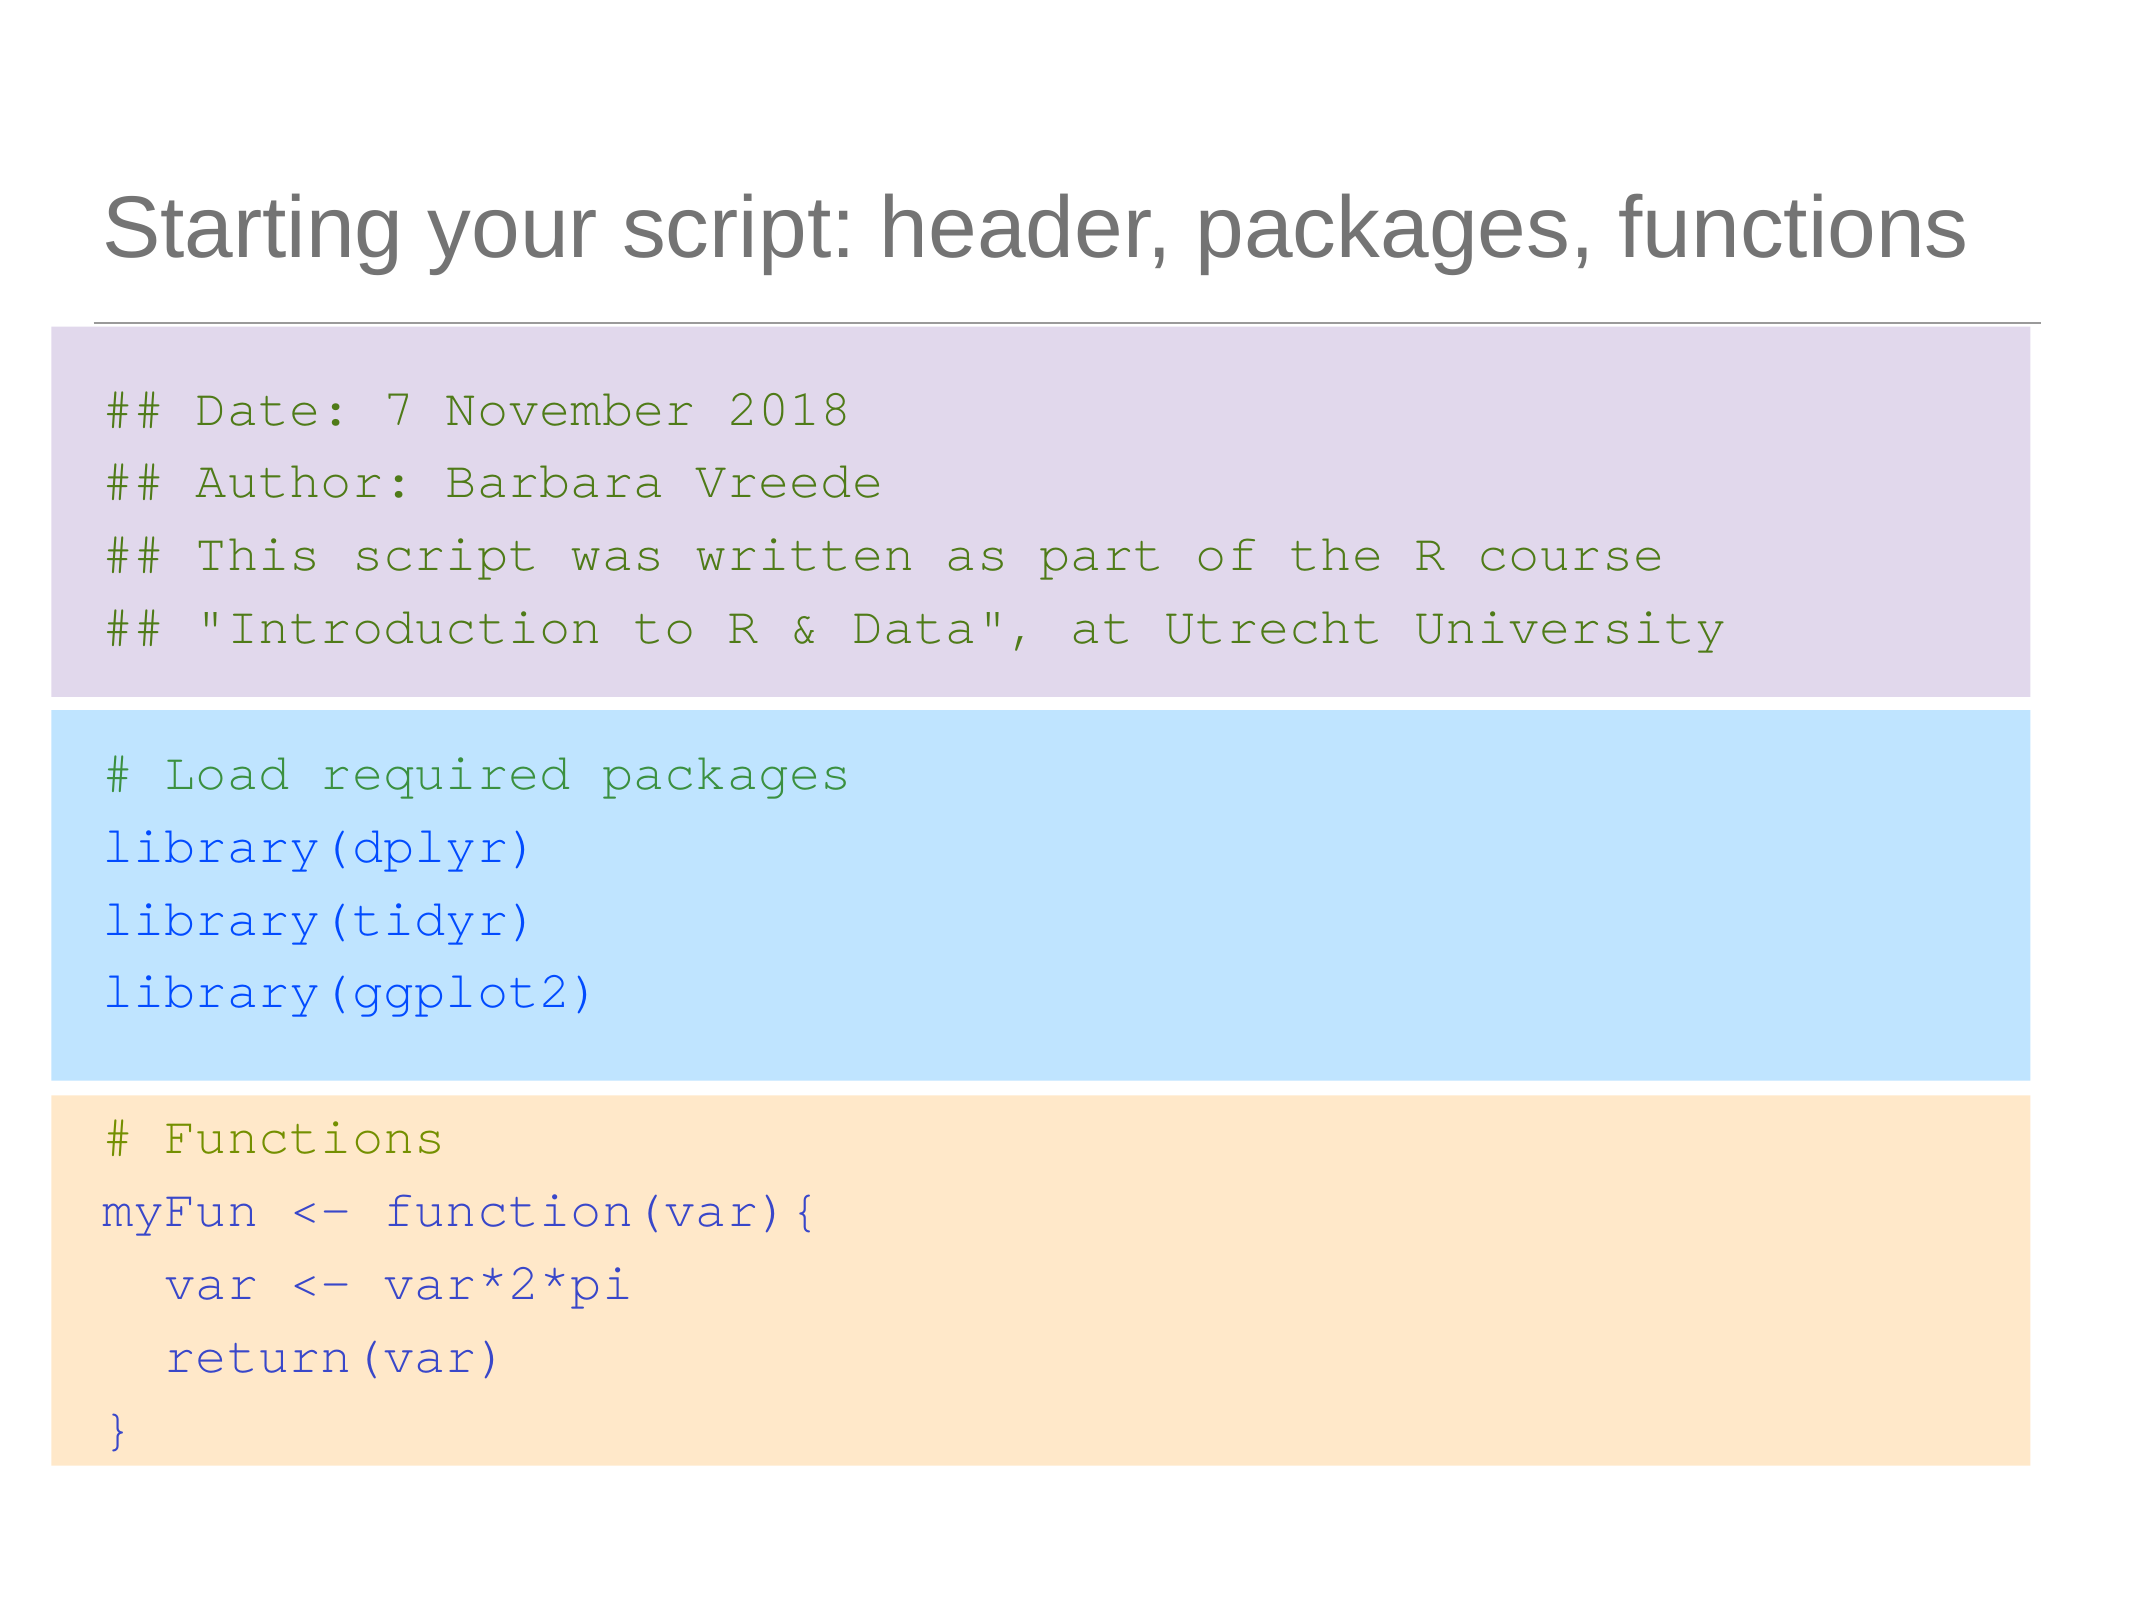

# Starting your script: header, packages, functions

## Date: 7 November 2018
## Author: Barbara Vreede
## This script was written as part of the R course
## "Introduction to R & Data", at Utrecht University

# Load required packages
library(dplyr)
library(tidyr)
library(ggplot2)

# Functions
myFun <- function(var){
  var <- var*2*pi
  return(var)
}